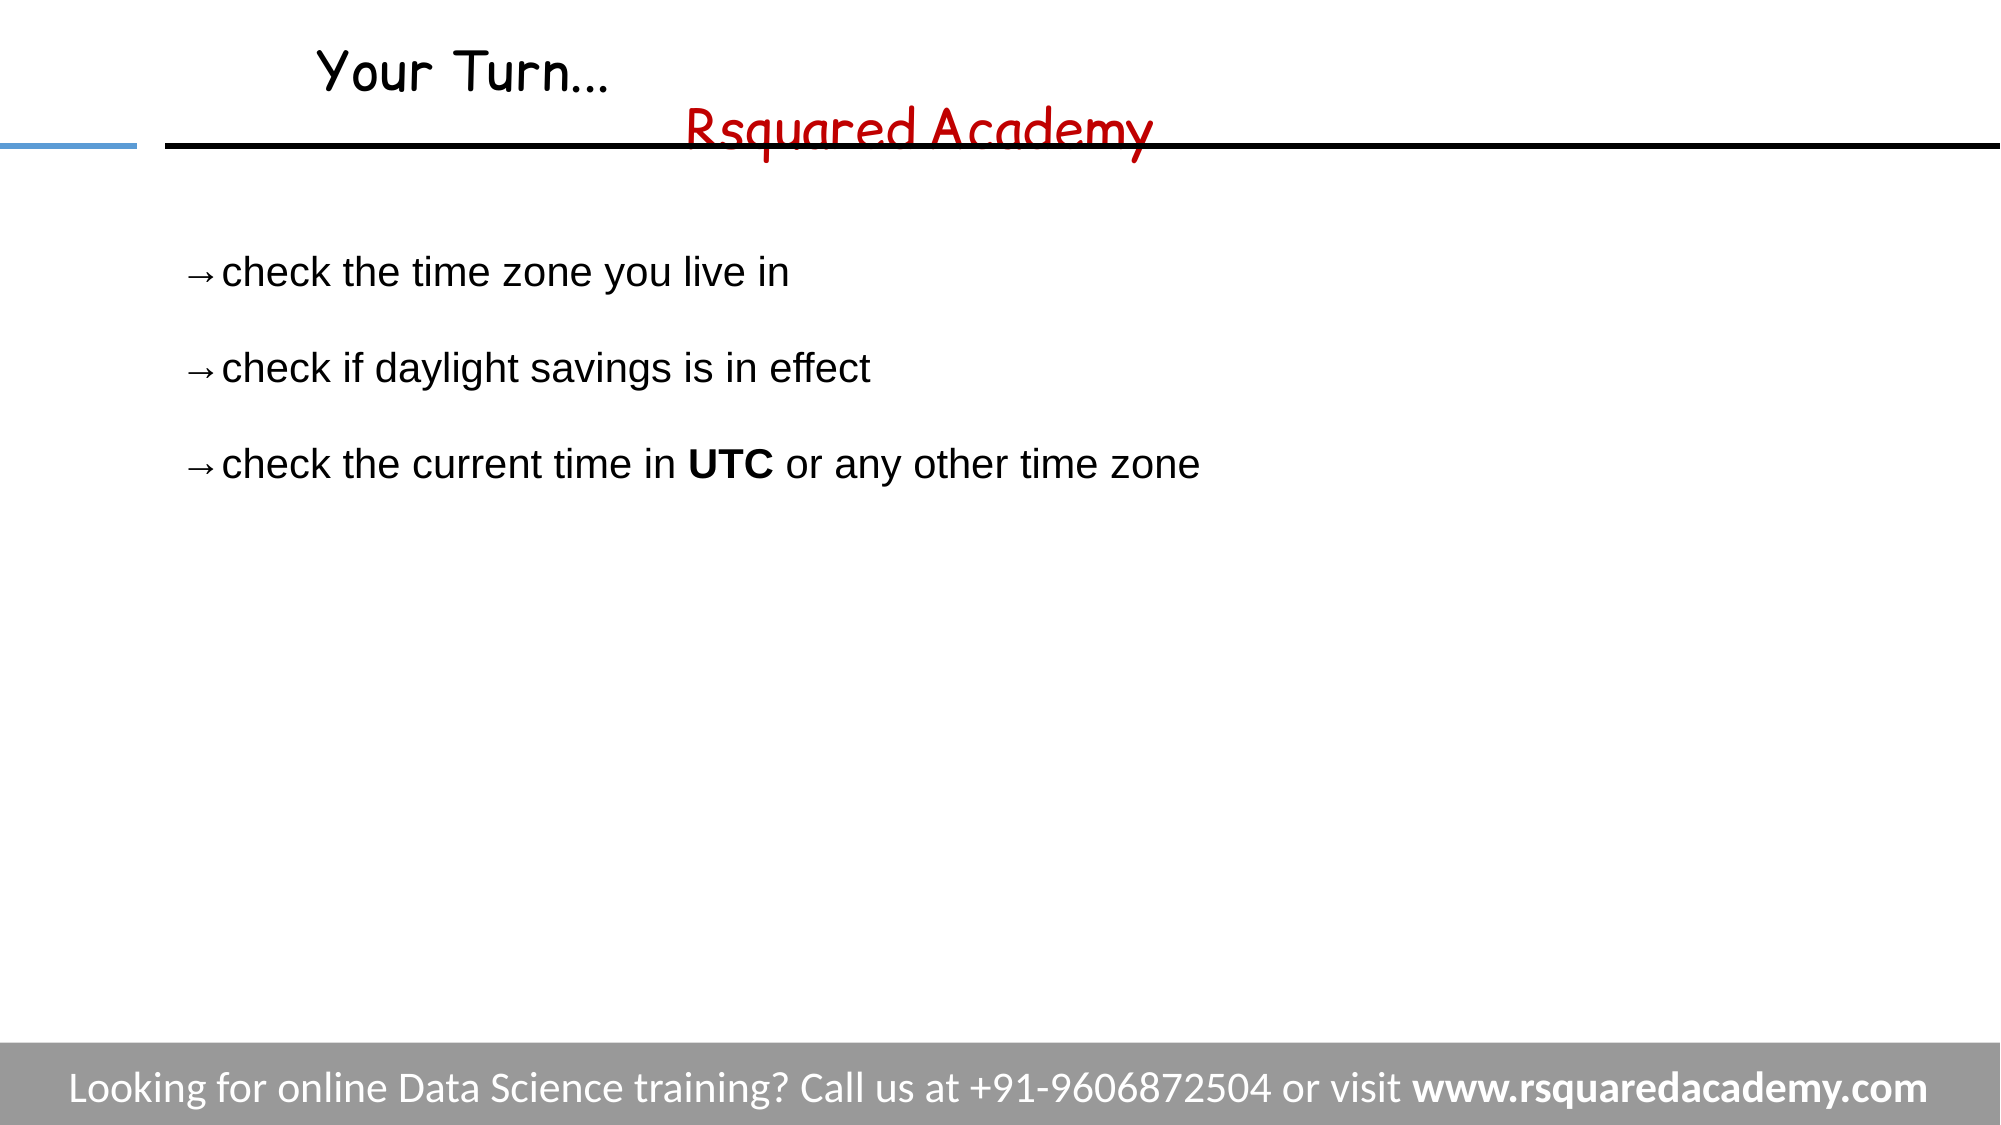

# Your Turn...			 	             					    	             Rsquared Academy
check the time zone you live in
check if daylight savings is in effect
check the current time in UTC or any other time zone

Looking for online Data Science training? Call us at +91-9606872504 or visit www.rsquaredacademy.com
24